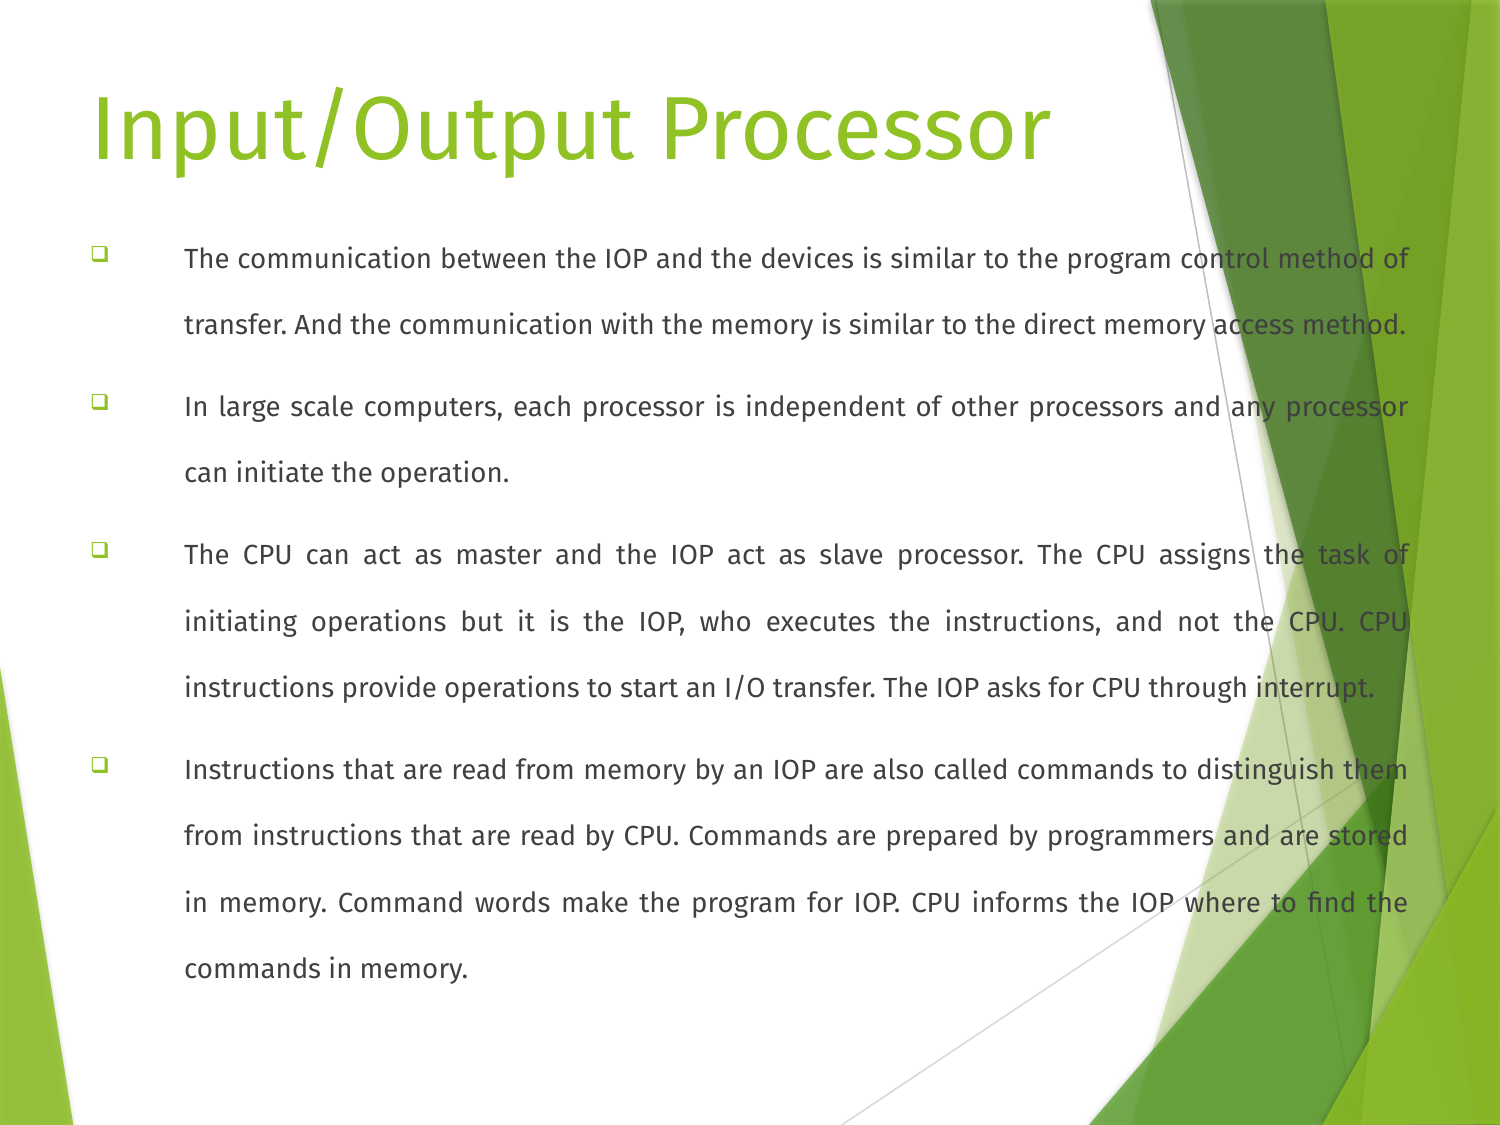

# Input/Output Processor
The communication between the IOP and the devices is similar to the program control method of transfer. And the communication with the memory is similar to the direct memory access method.
In large scale computers, each processor is independent of other processors and any processor can initiate the operation.
The CPU can act as master and the IOP act as slave processor. The CPU assigns the task of initiating operations but it is the IOP, who executes the instructions, and not the CPU. CPU instructions provide operations to start an I/O transfer. The IOP asks for CPU through interrupt.
Instructions that are read from memory by an IOP are also called commands to distinguish them from instructions that are read by CPU. Commands are prepared by programmers and are stored in memory. Command words make the program for IOP. CPU informs the IOP where to find the commands in memory.